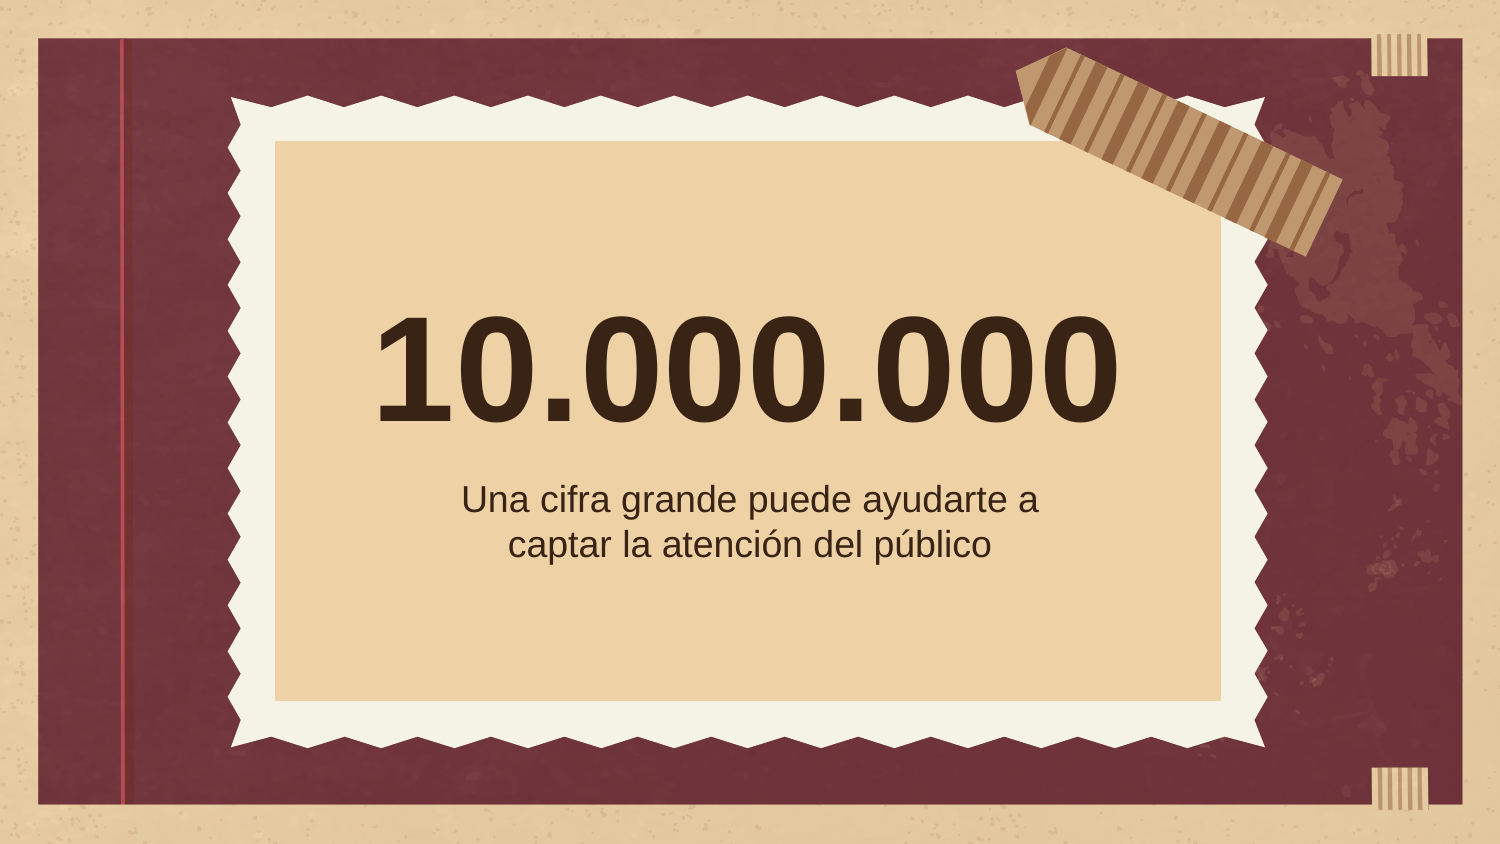

# 10.000.000
Una cifra grande puede ayudarte a captar la atención del público